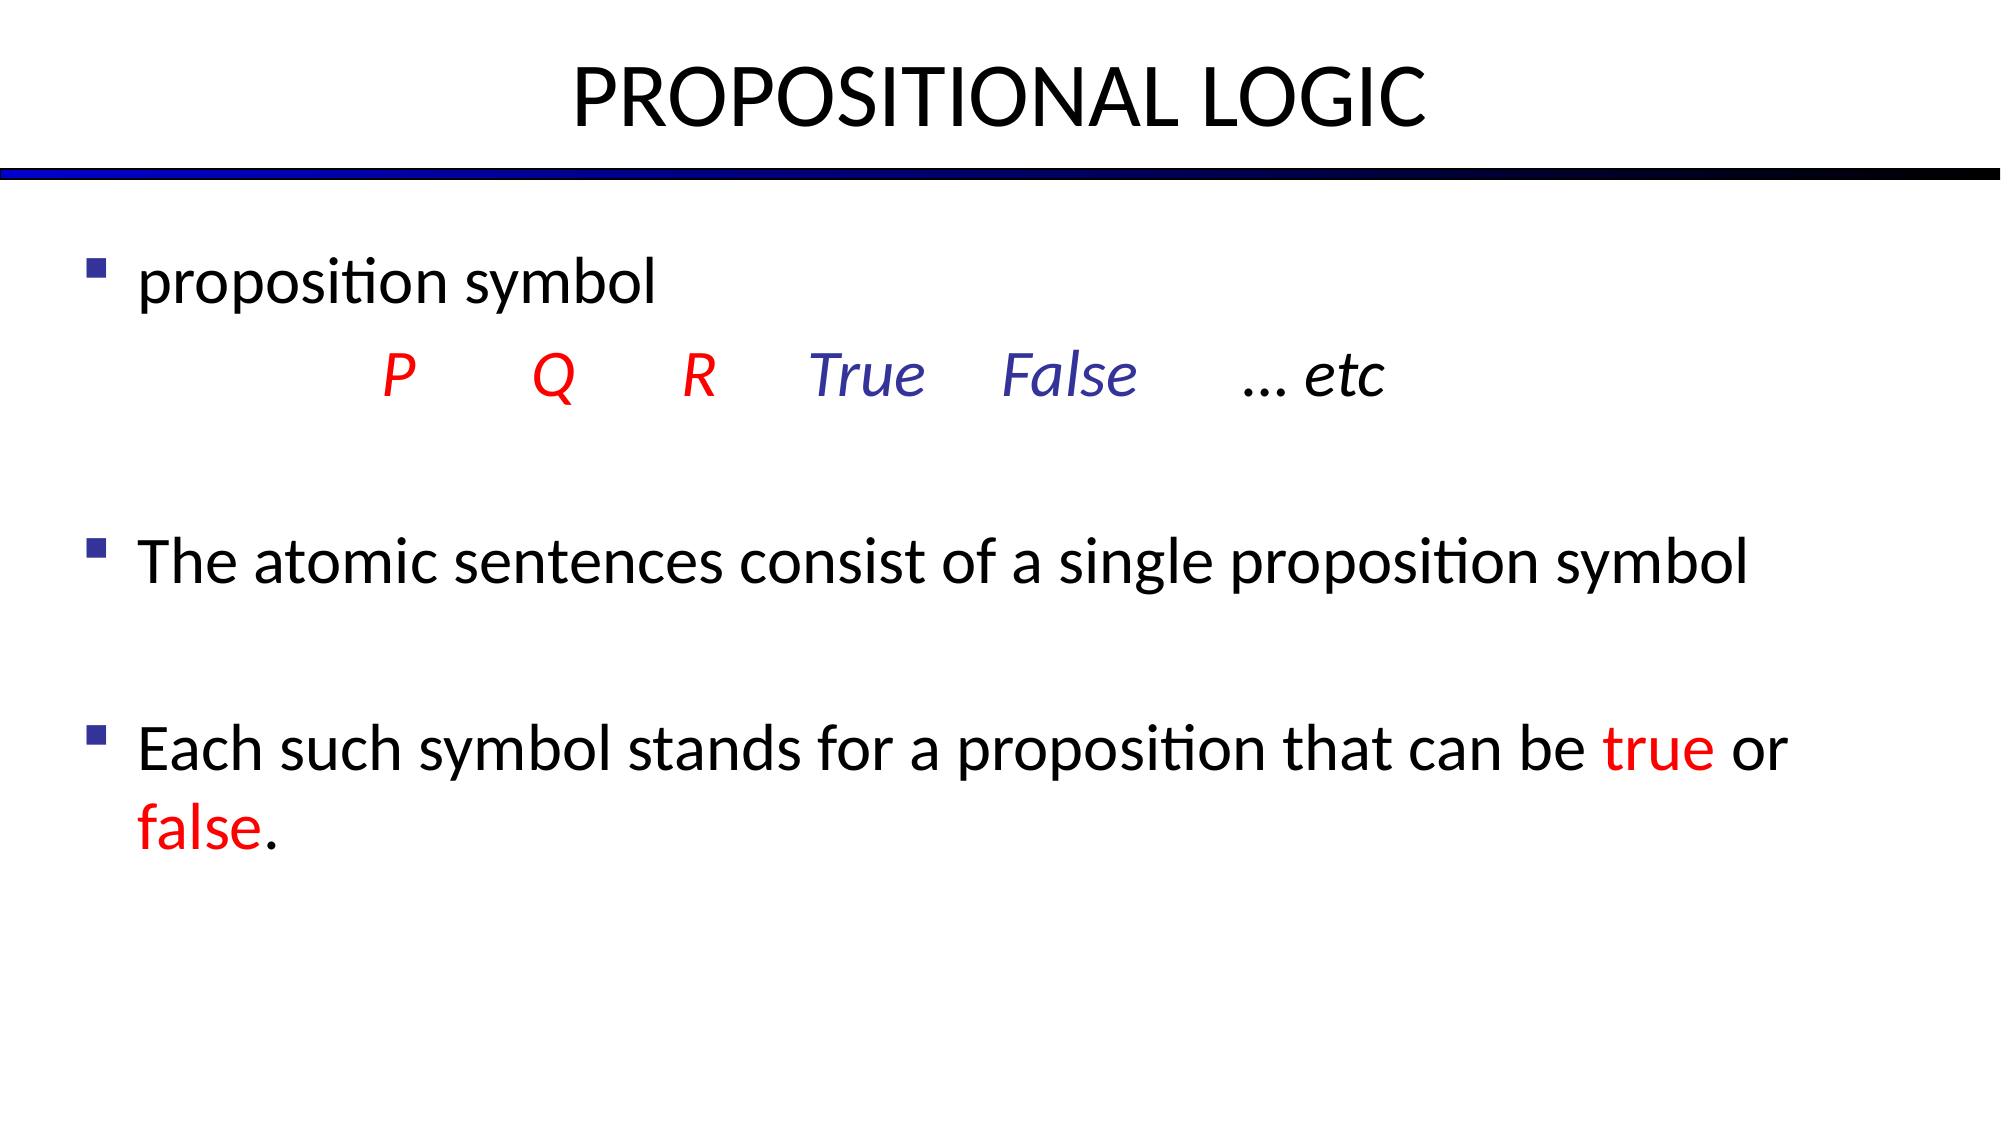

# PROPOSITIONAL LOGIC
proposition symbol
		P    	Q 	R      True     False       … etc

The atomic sentences consist of a single proposition symbol

Each such symbol stands for a proposition that can be true or false.